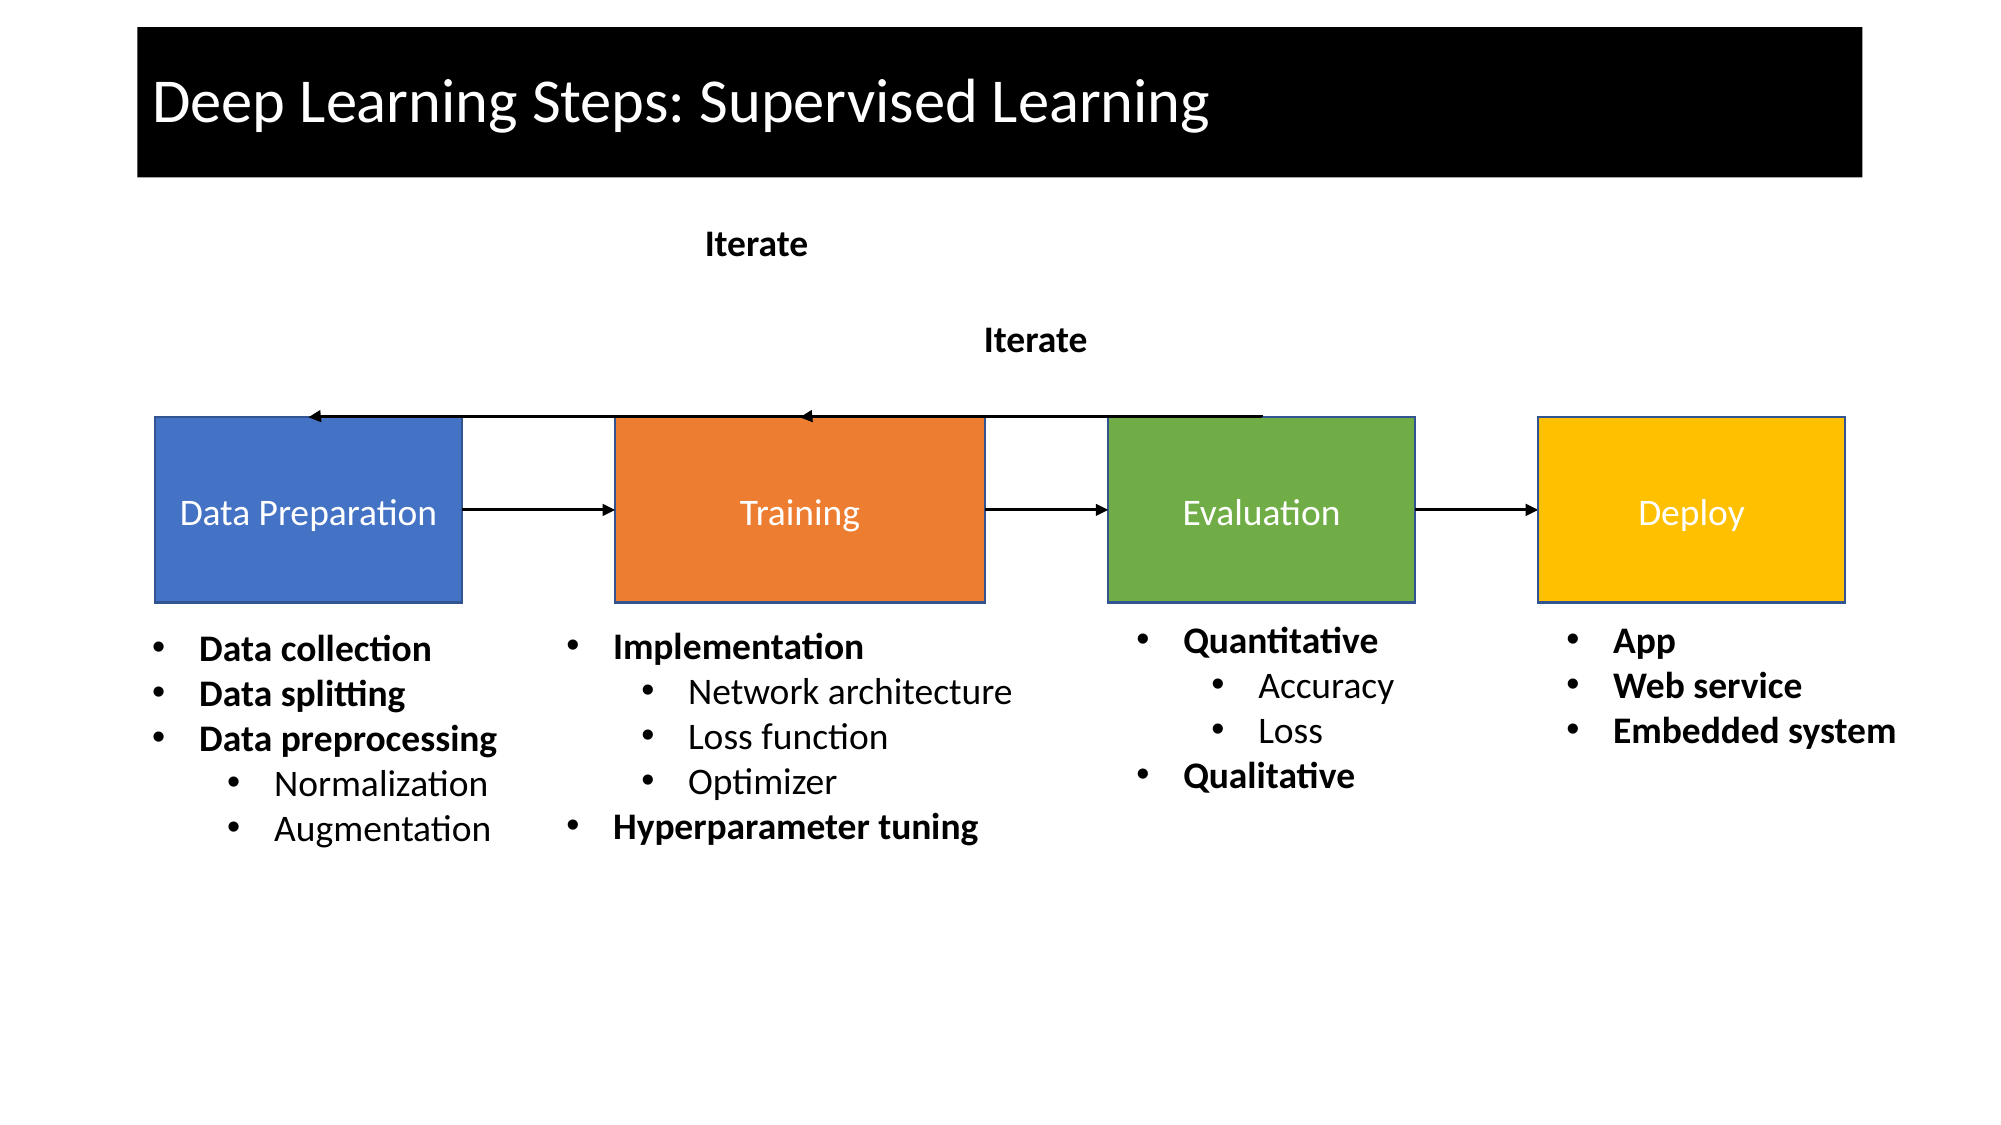

# Deep Learning Steps: Supervised Learning
Iterate
Iterate
Data Preparation
Training
Evaluation
Deploy
Quantitative
Accuracy
Loss
Qualitative
App
Web service
Embedded system
Implementation
Network architecture
Loss function
Optimizer
Hyperparameter tuning
Data collection
Data splitting
Data preprocessing
Normalization
Augmentation